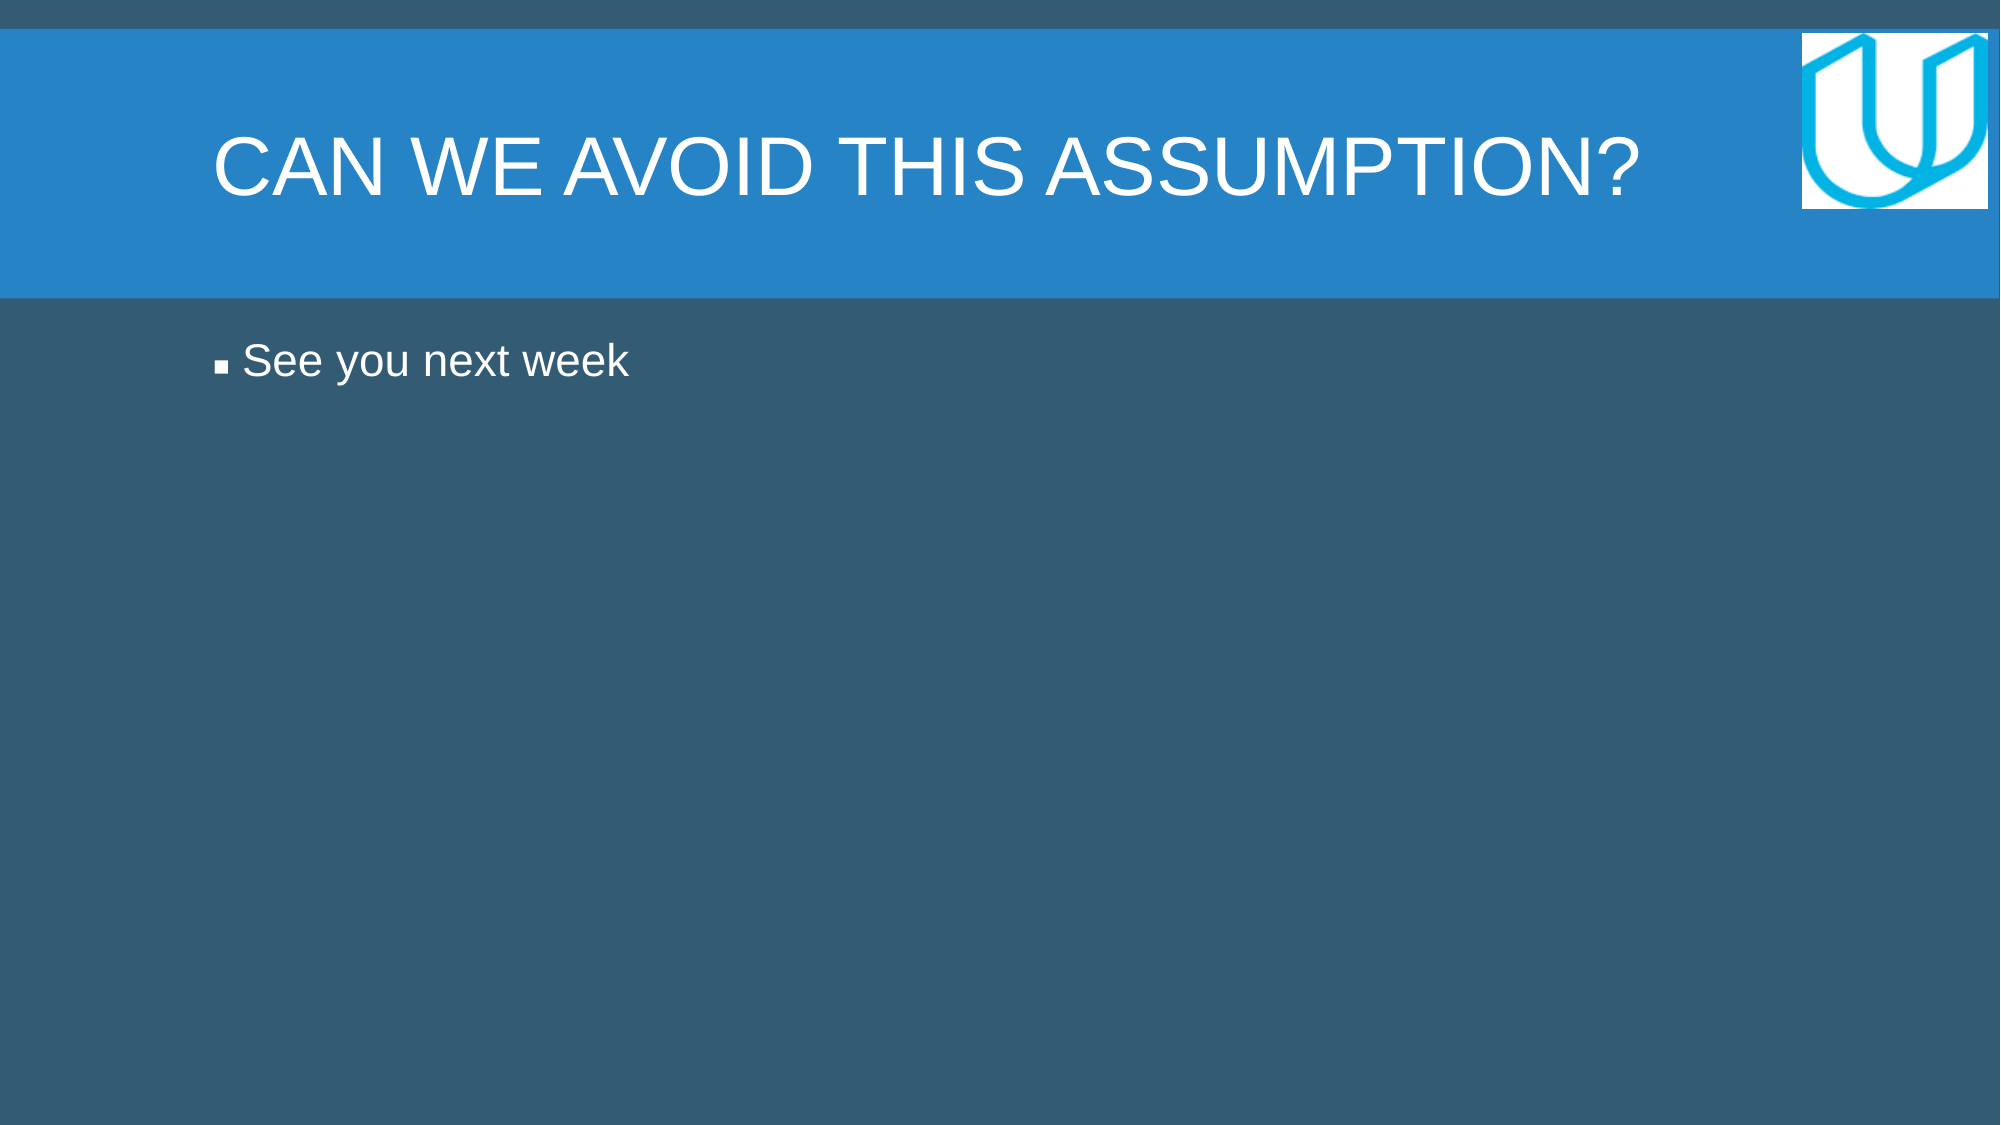

CAN WE AVOID THIS ASSUMPTION?
See you next week